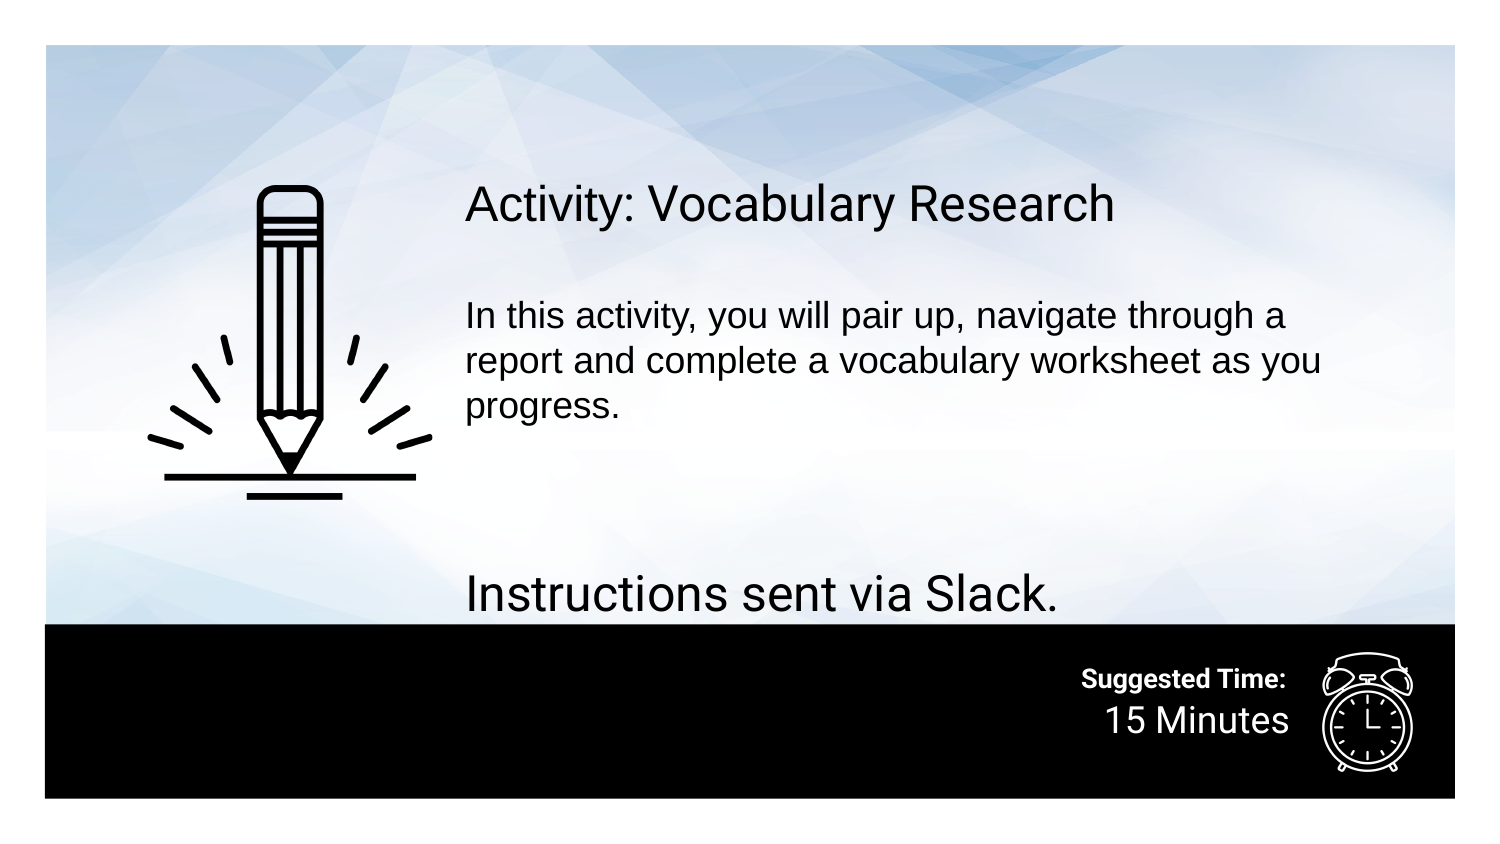

Activity: Vocabulary Research

In this activity, you will pair up, navigate through a report and complete a vocabulary worksheet as you progress.

Instructions sent via Slack.
# 15 Minutes